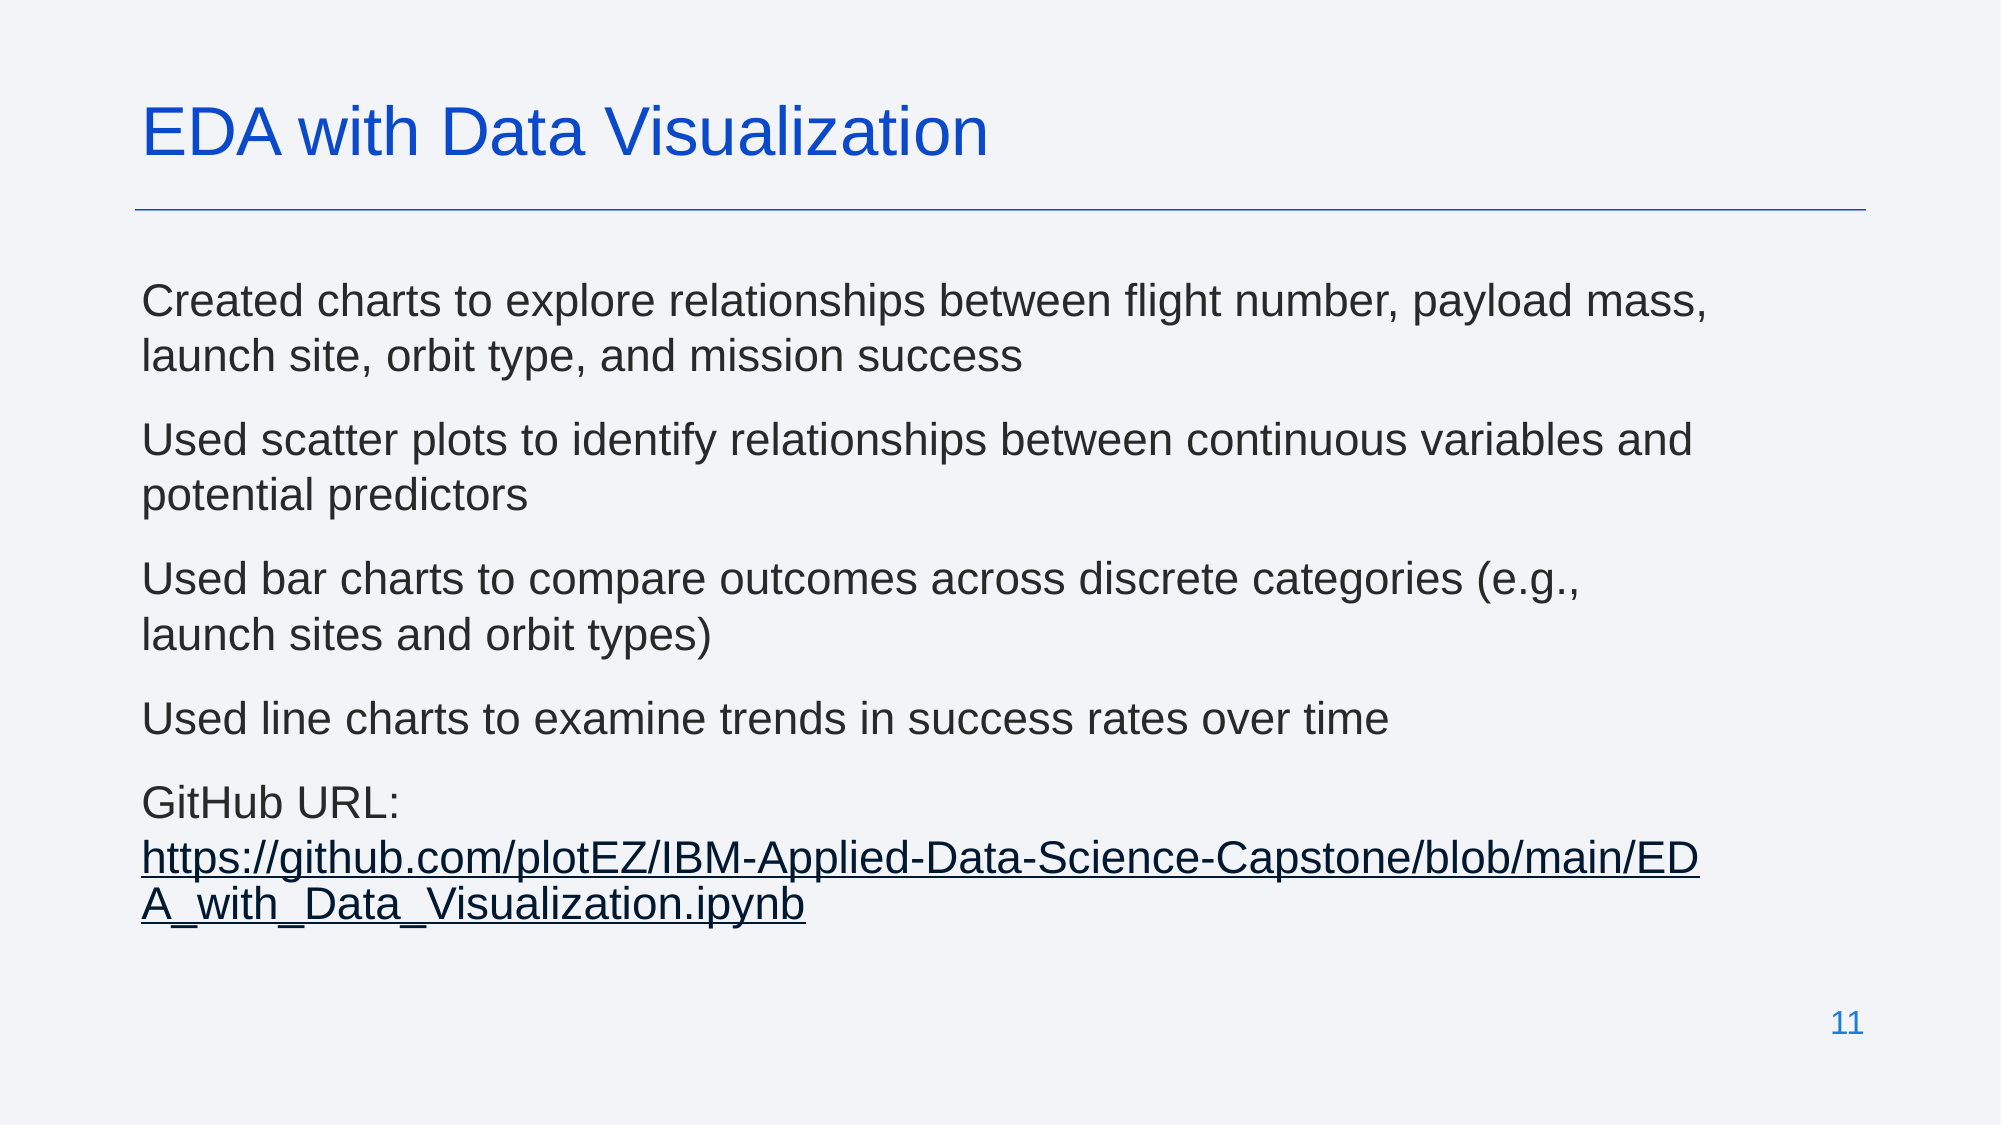

EDA with Data Visualization
Created charts to explore relationships between flight number, payload mass, launch site, orbit type, and mission success
Used scatter plots to identify relationships between continuous variables and potential predictors
Used bar charts to compare outcomes across discrete categories (e.g., launch sites and orbit types)
Used line charts to examine trends in success rates over time
GitHub URL:
https://github.com/plotEZ/IBM-Applied-Data-Science-Capstone/blob/main/EDA_with_Data_Visualization.ipynb

11